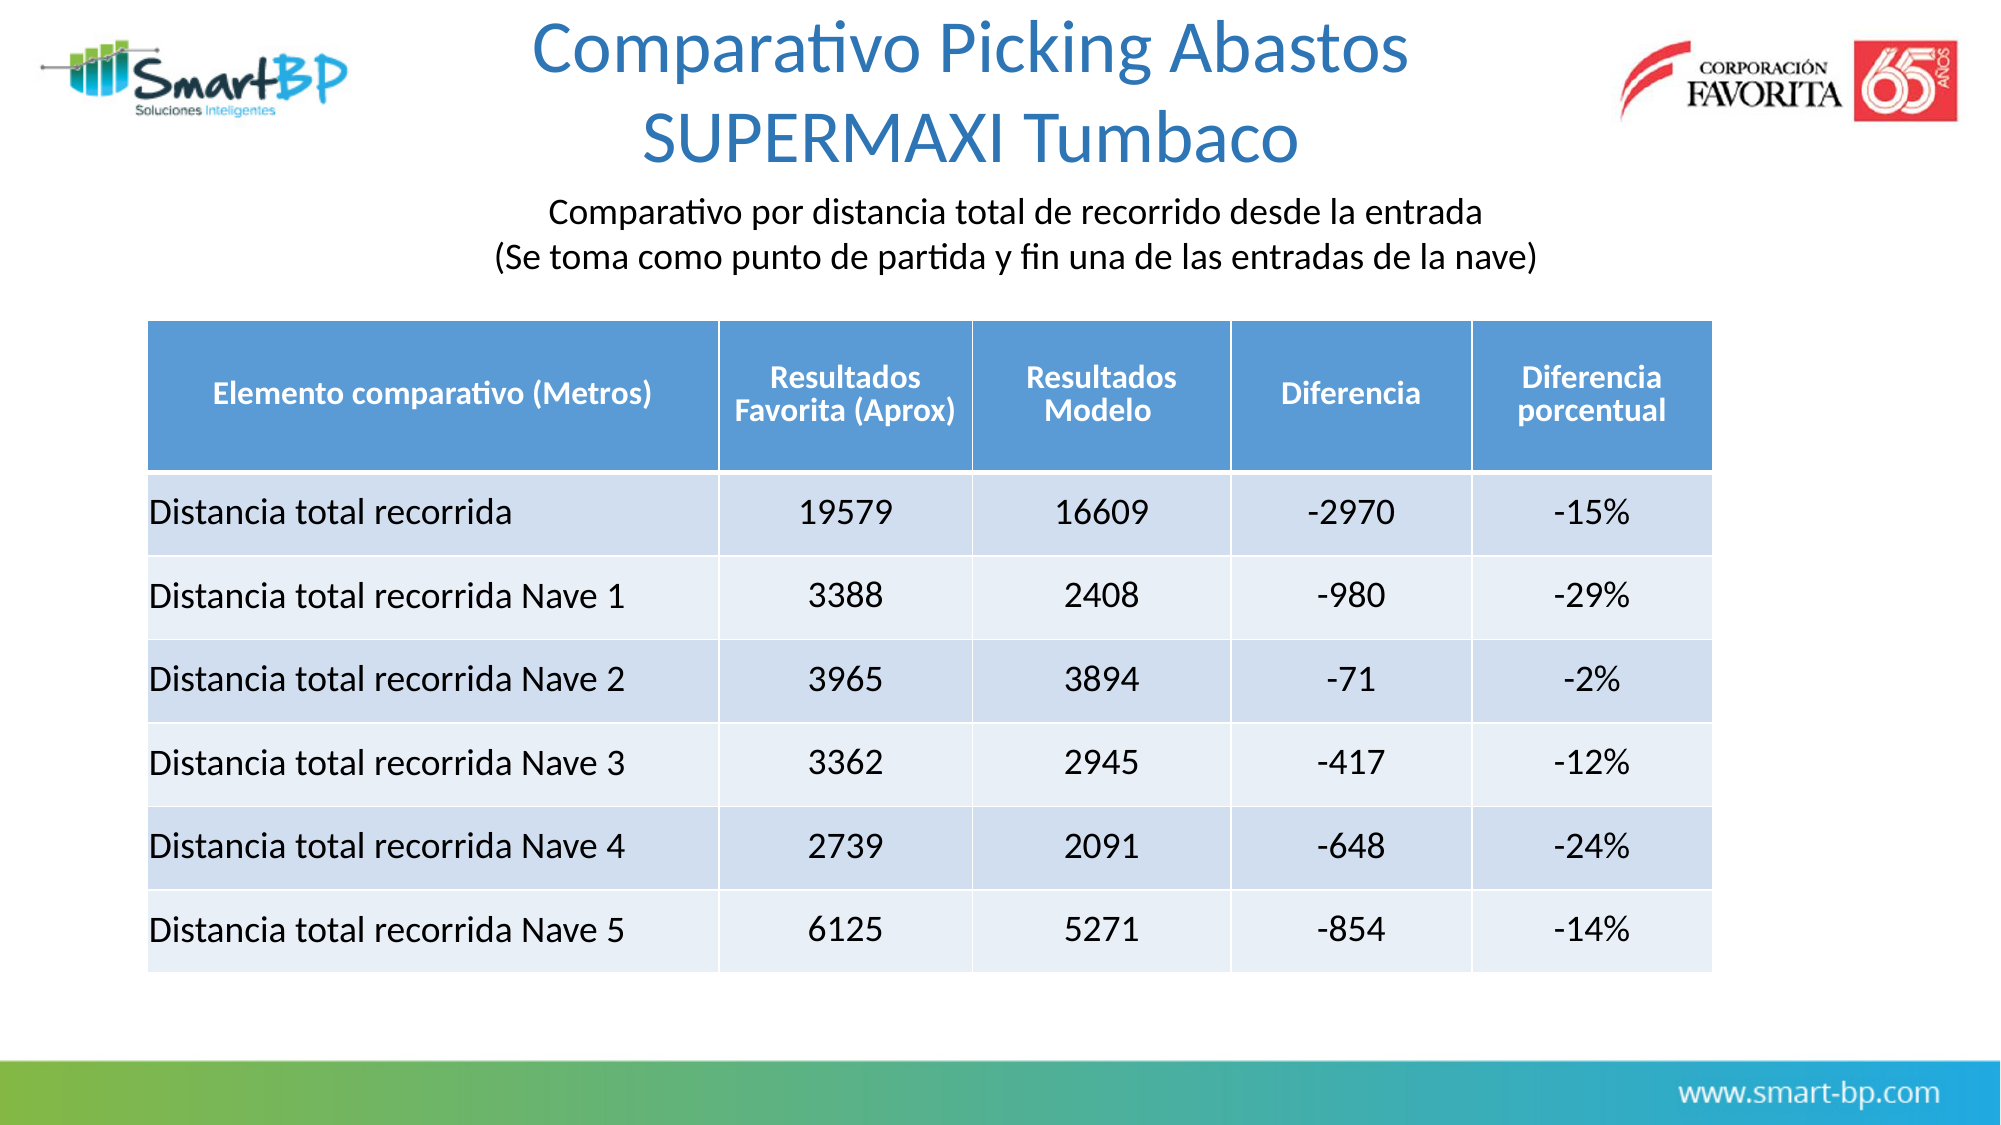

Comparativo Picking Abastos
SUPERMAXI Tumbaco
Comparativo por distancia total de recorrido desde la entrada
(Se toma como punto de partida y fin una de las entradas de la nave)
| Elemento comparativo (Metros) | Resultados Favorita (Aprox) | Resultados Modelo | Diferencia | Diferencia porcentual |
| --- | --- | --- | --- | --- |
| Distancia total recorrida | 19579 | 16609 | -2970 | -15% |
| Distancia total recorrida Nave 1 | 3388 | 2408 | -980 | -29% |
| Distancia total recorrida Nave 2 | 3965 | 3894 | -71 | -2% |
| Distancia total recorrida Nave 3 | 3362 | 2945 | -417 | -12% |
| Distancia total recorrida Nave 4 | 2739 | 2091 | -648 | -24% |
| Distancia total recorrida Nave 5 | 6125 | 5271 | -854 | -14% |